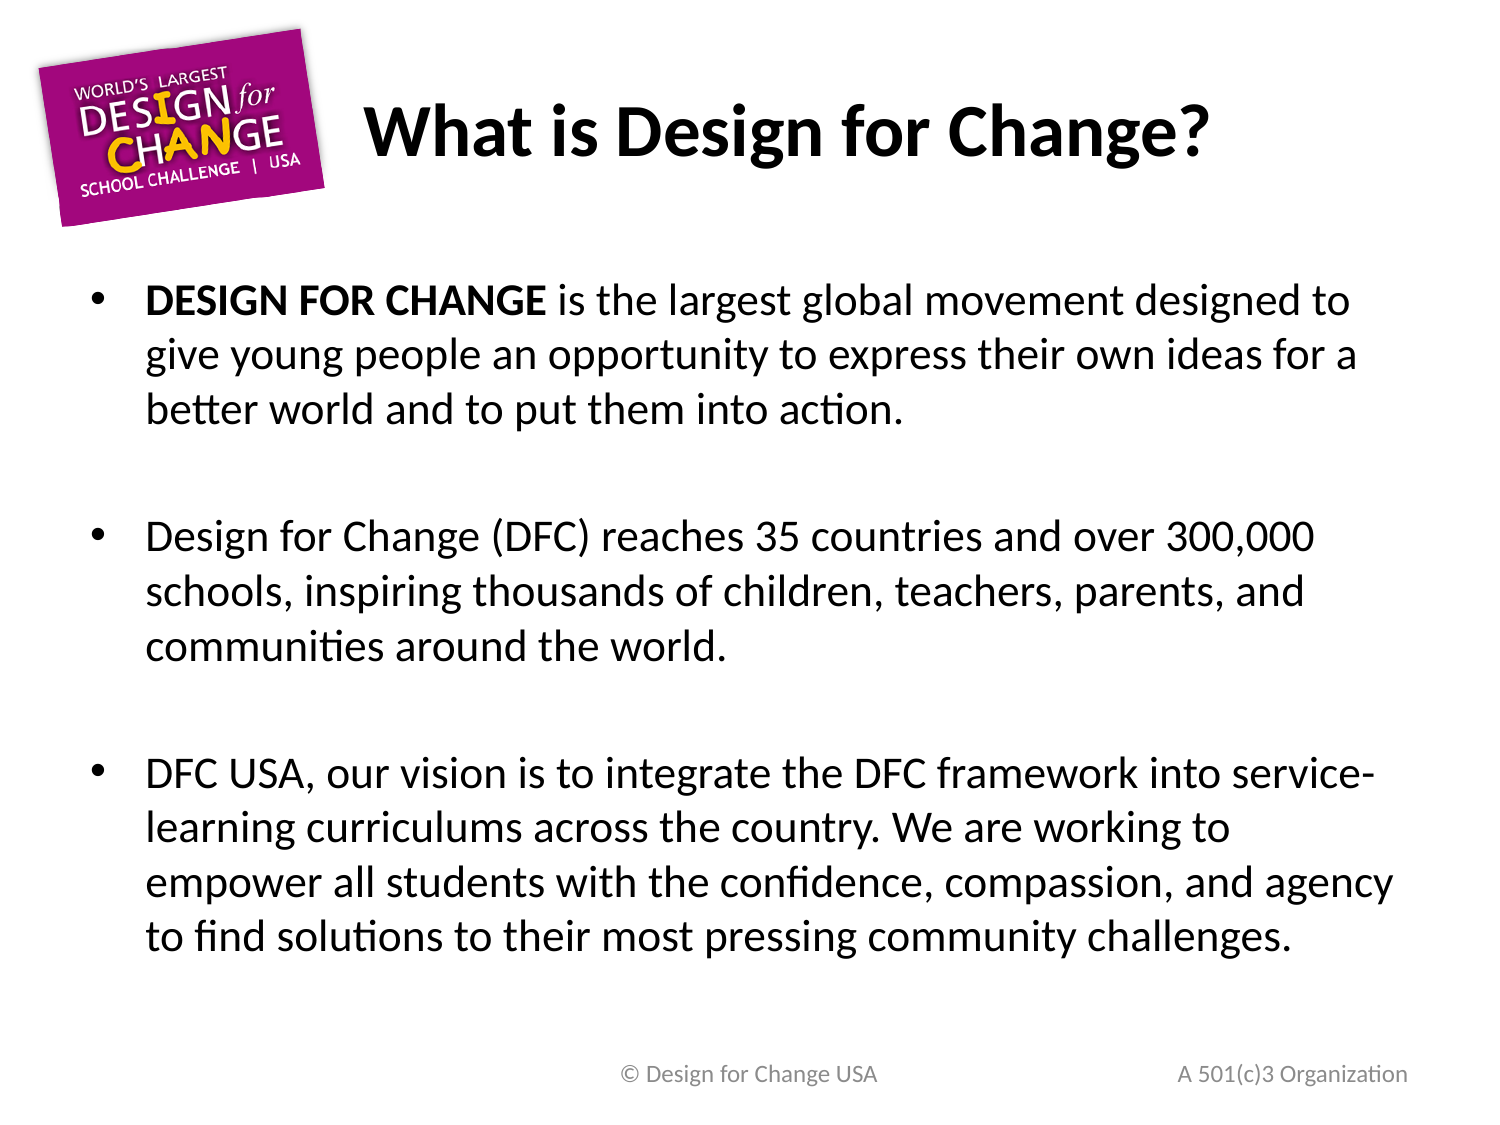

# What is Design for Change?
DESIGN FOR CHANGE is the largest global movement designed to give young people an opportunity to express their own ideas for a better world and to put them into action.

Design for Change (DFC) reaches 35 countries and over 300,000 schools, inspiring thousands of children, teachers, parents, and communities around the world.

DFC USA, our vision is to integrate the DFC framework into service-learning curriculums across the country. We are working to empower all students with the confidence, compassion, and agency to find solutions to their most pressing community challenges.